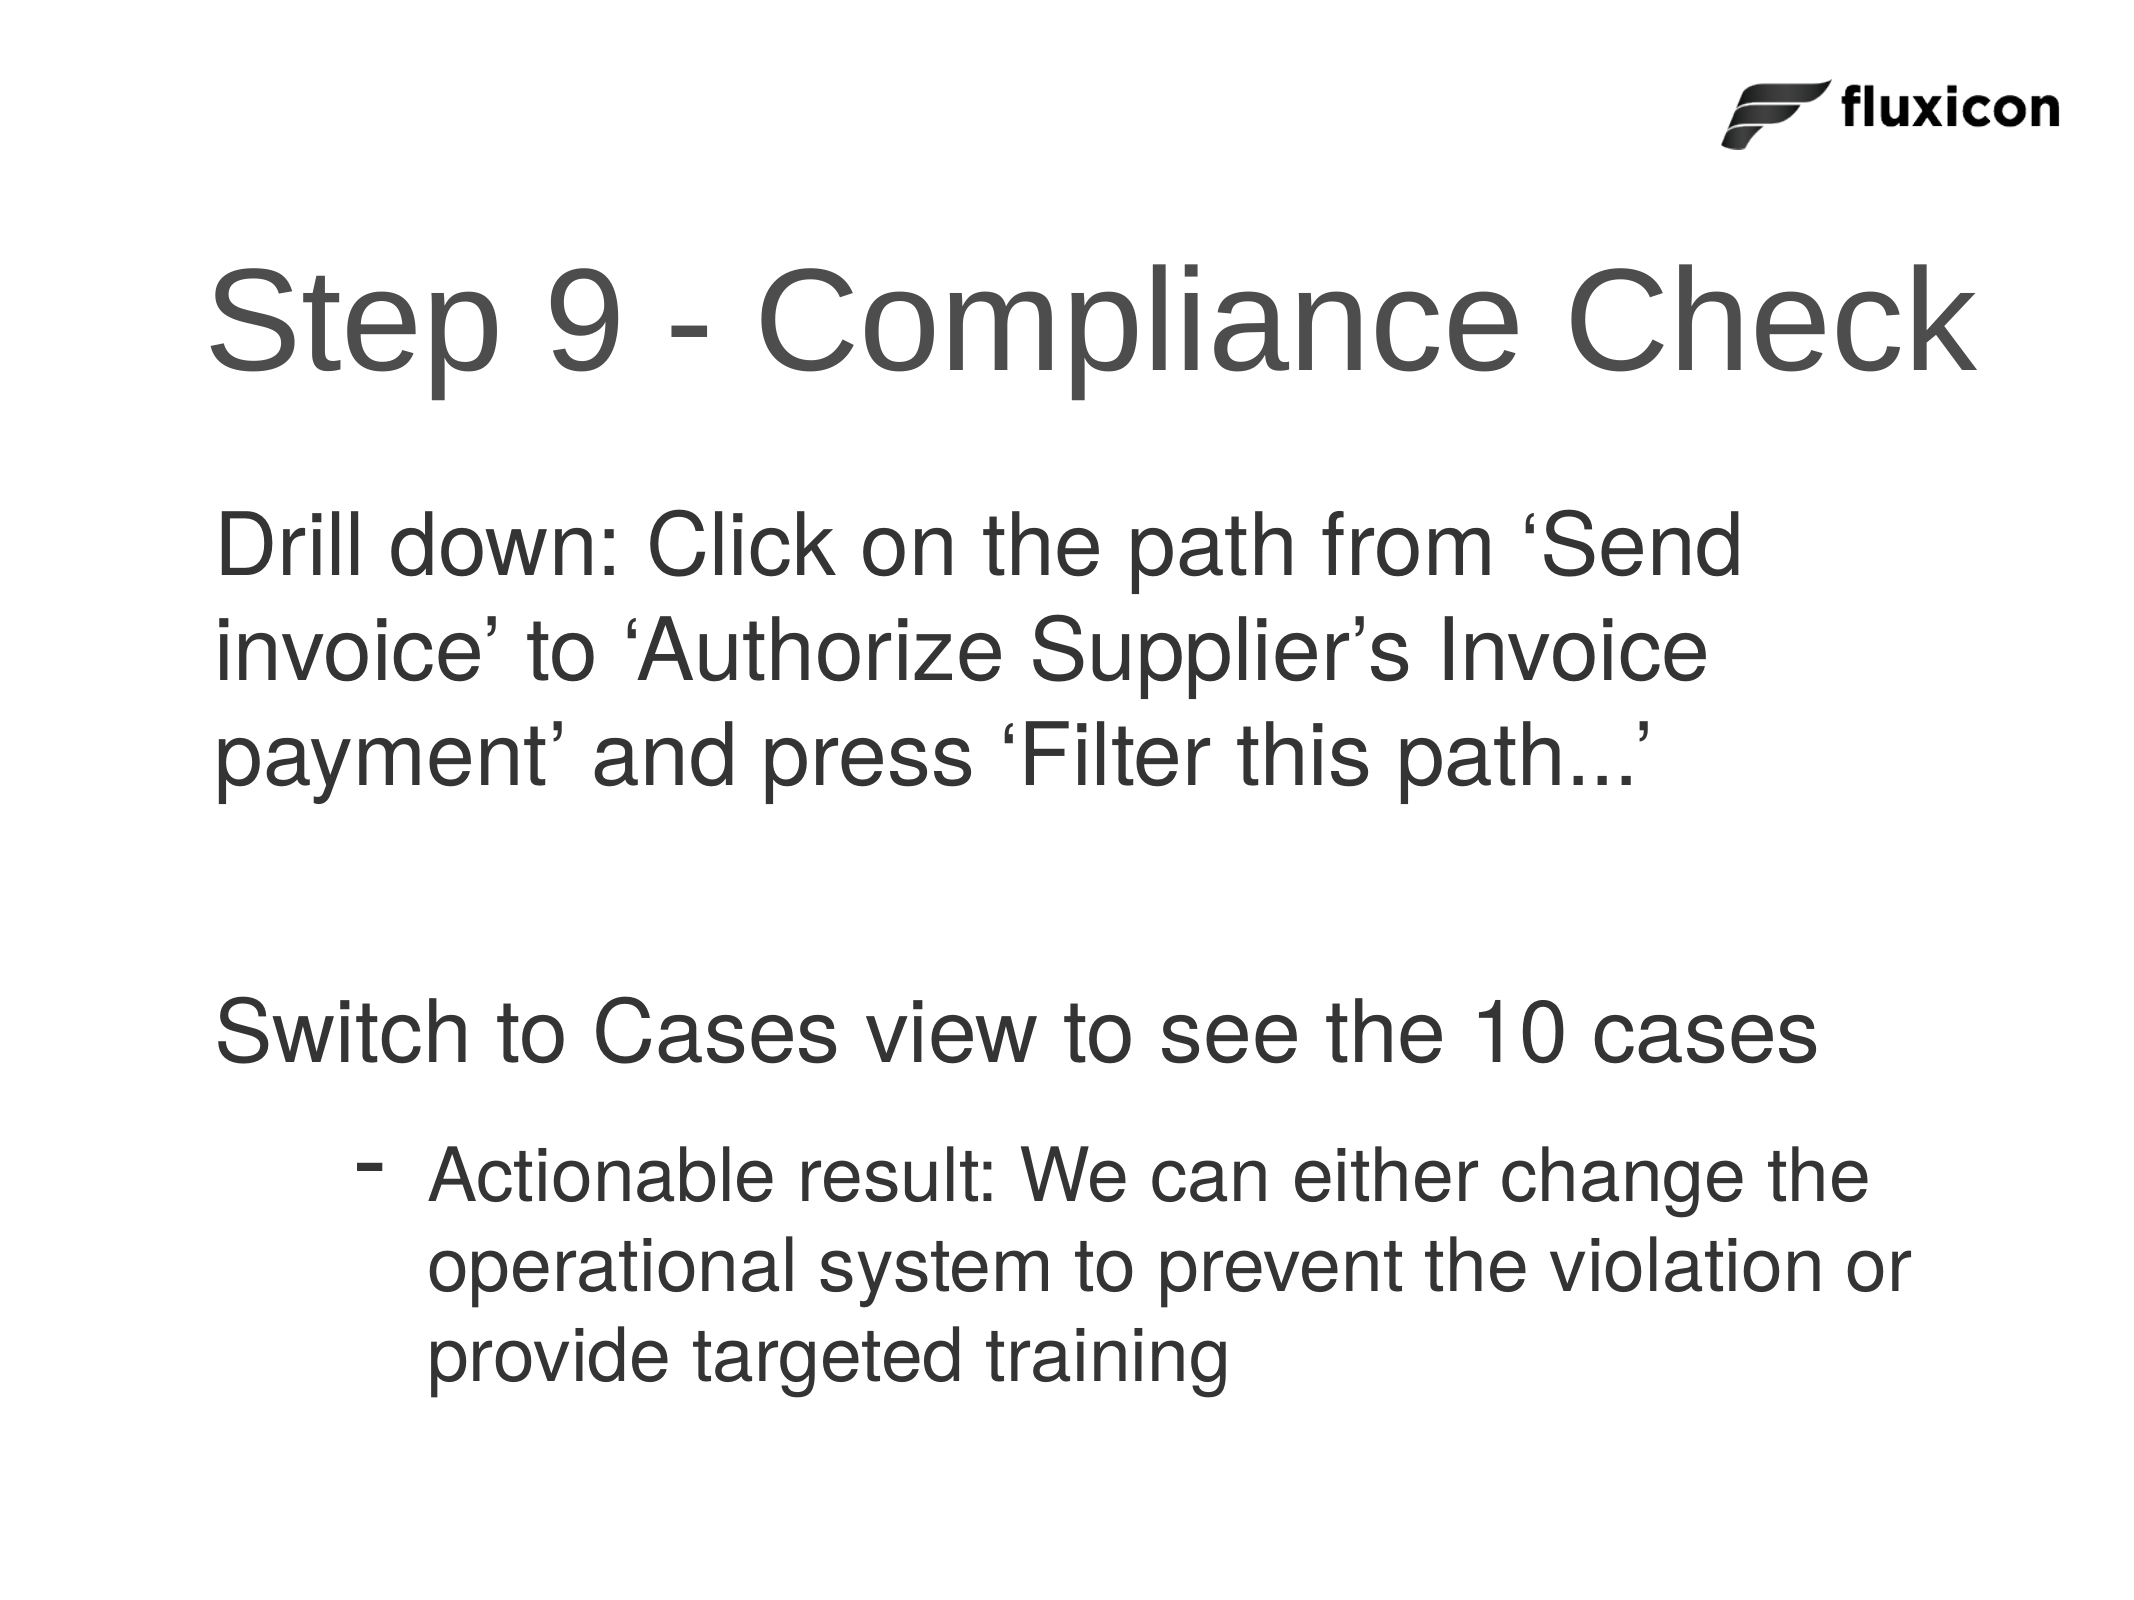

# Step 9 - Compliance Check
Drill down: Click on the path from ‘Send invoice’ to ‘Authorize Supplier’s Invoice payment’ and press ‘Filter this path...’

Switch to Cases view to see the 10 cases
Actionable result: We can either change the operational system to prevent the violation or provide targeted training